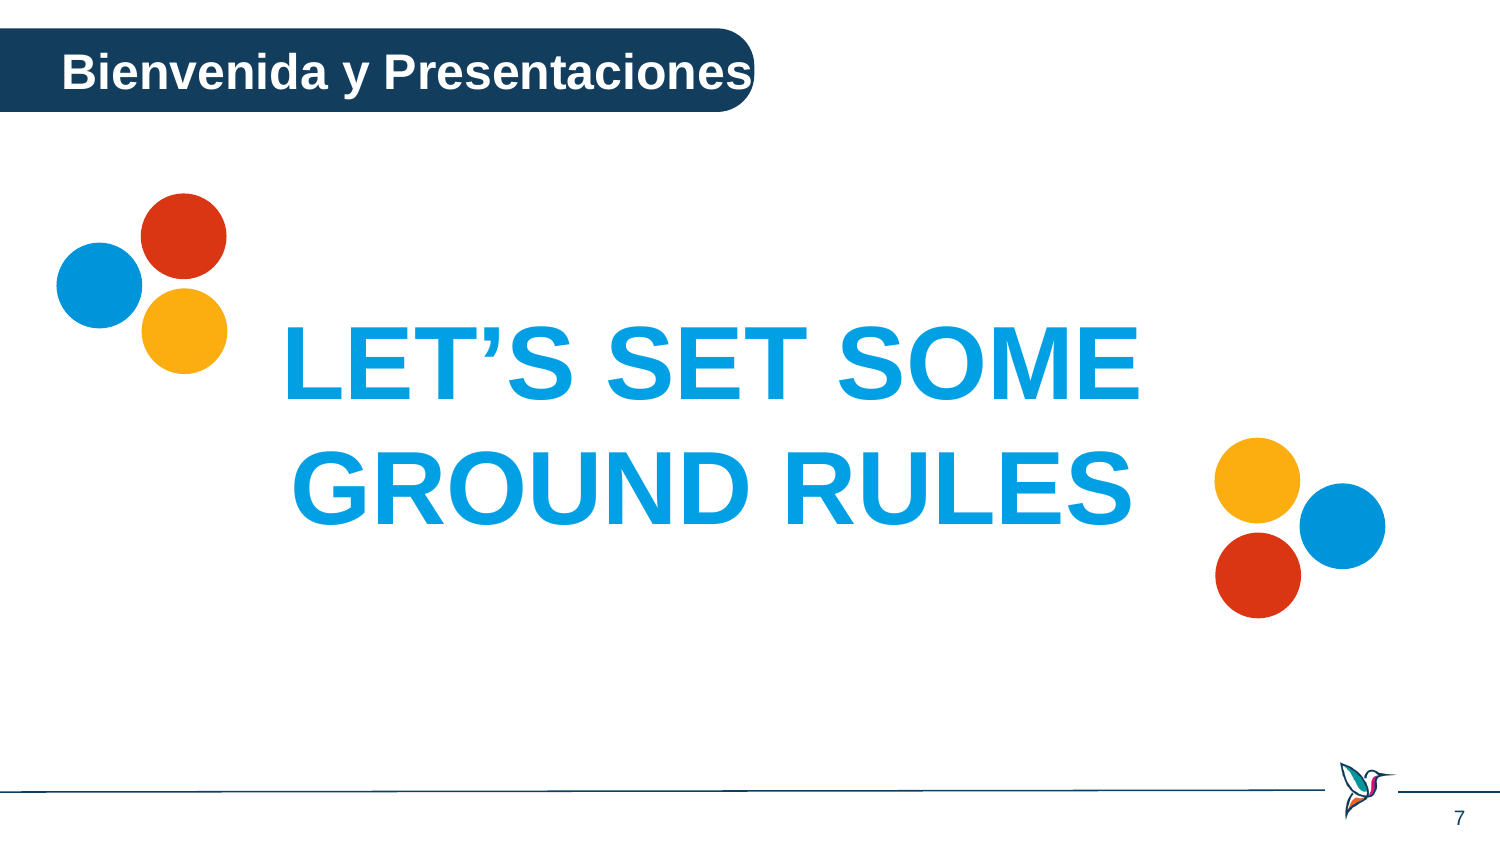

Bienvenida y Presentaciones

LET’S SET SOME GROUND RULES